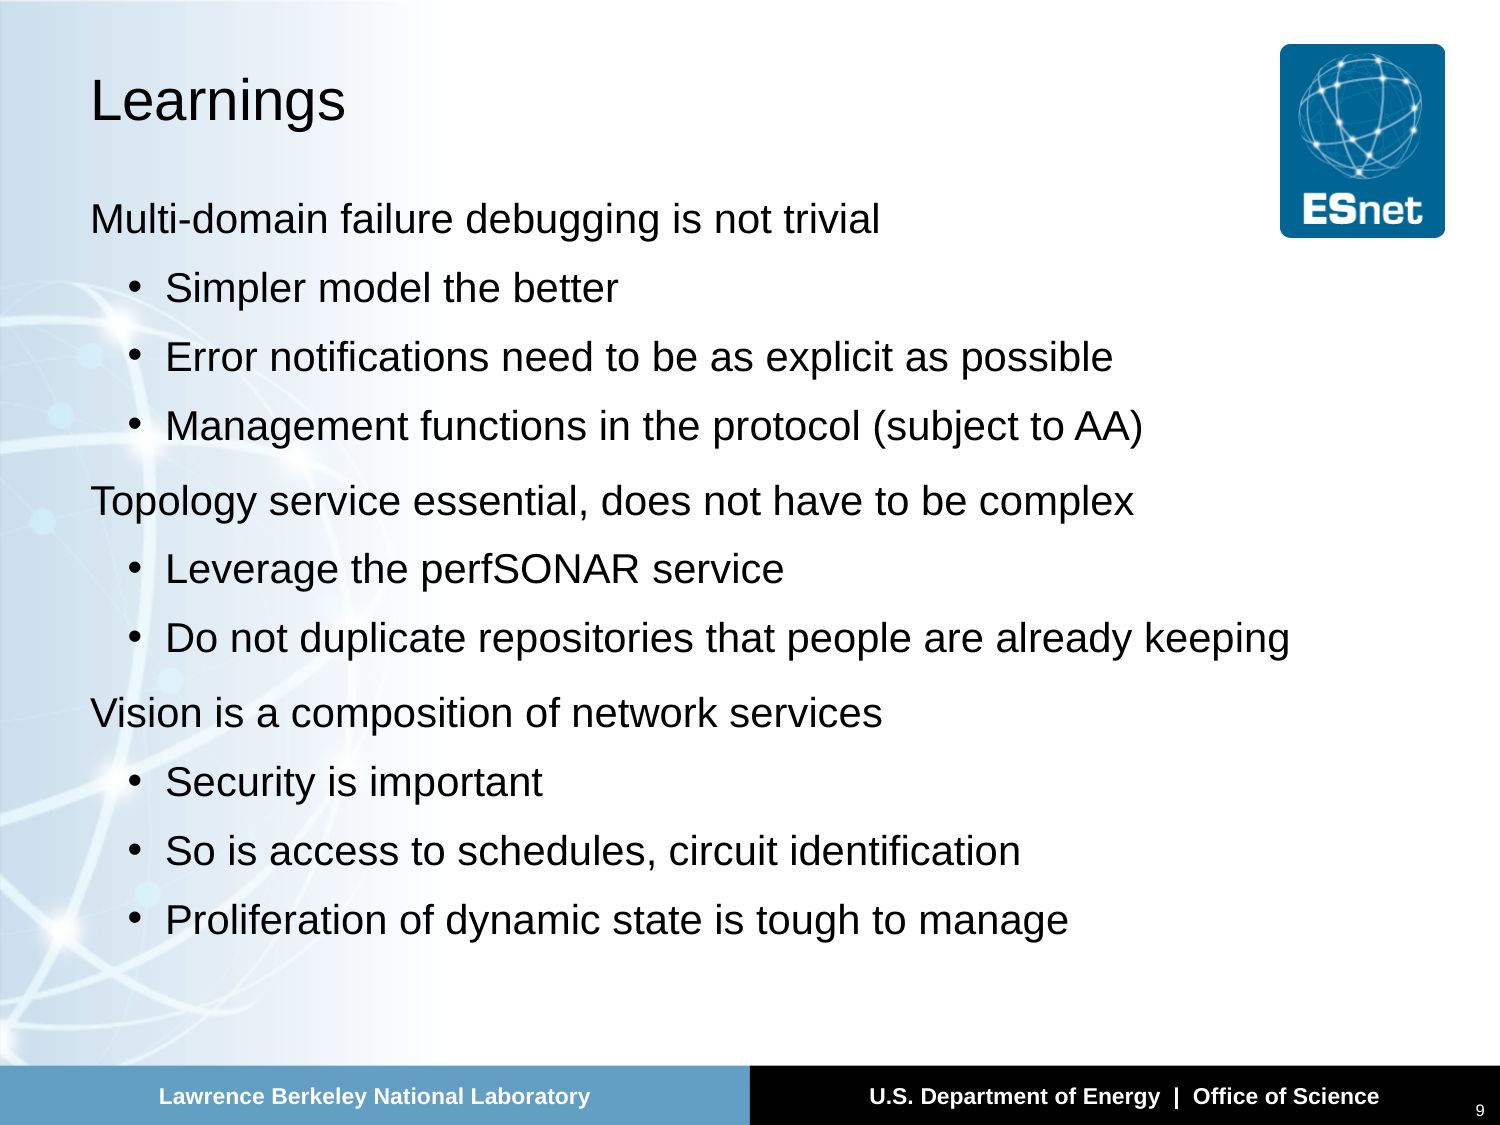

# Learnings
Multi-domain failure debugging is not trivial
Simpler model the better
Error notifications need to be as explicit as possible
Management functions in the protocol (subject to AA)
Topology service essential, does not have to be complex
Leverage the perfSONAR service
Do not duplicate repositories that people are already keeping
Vision is a composition of network services
Security is important
So is access to schedules, circuit identification
Proliferation of dynamic state is tough to manage

9